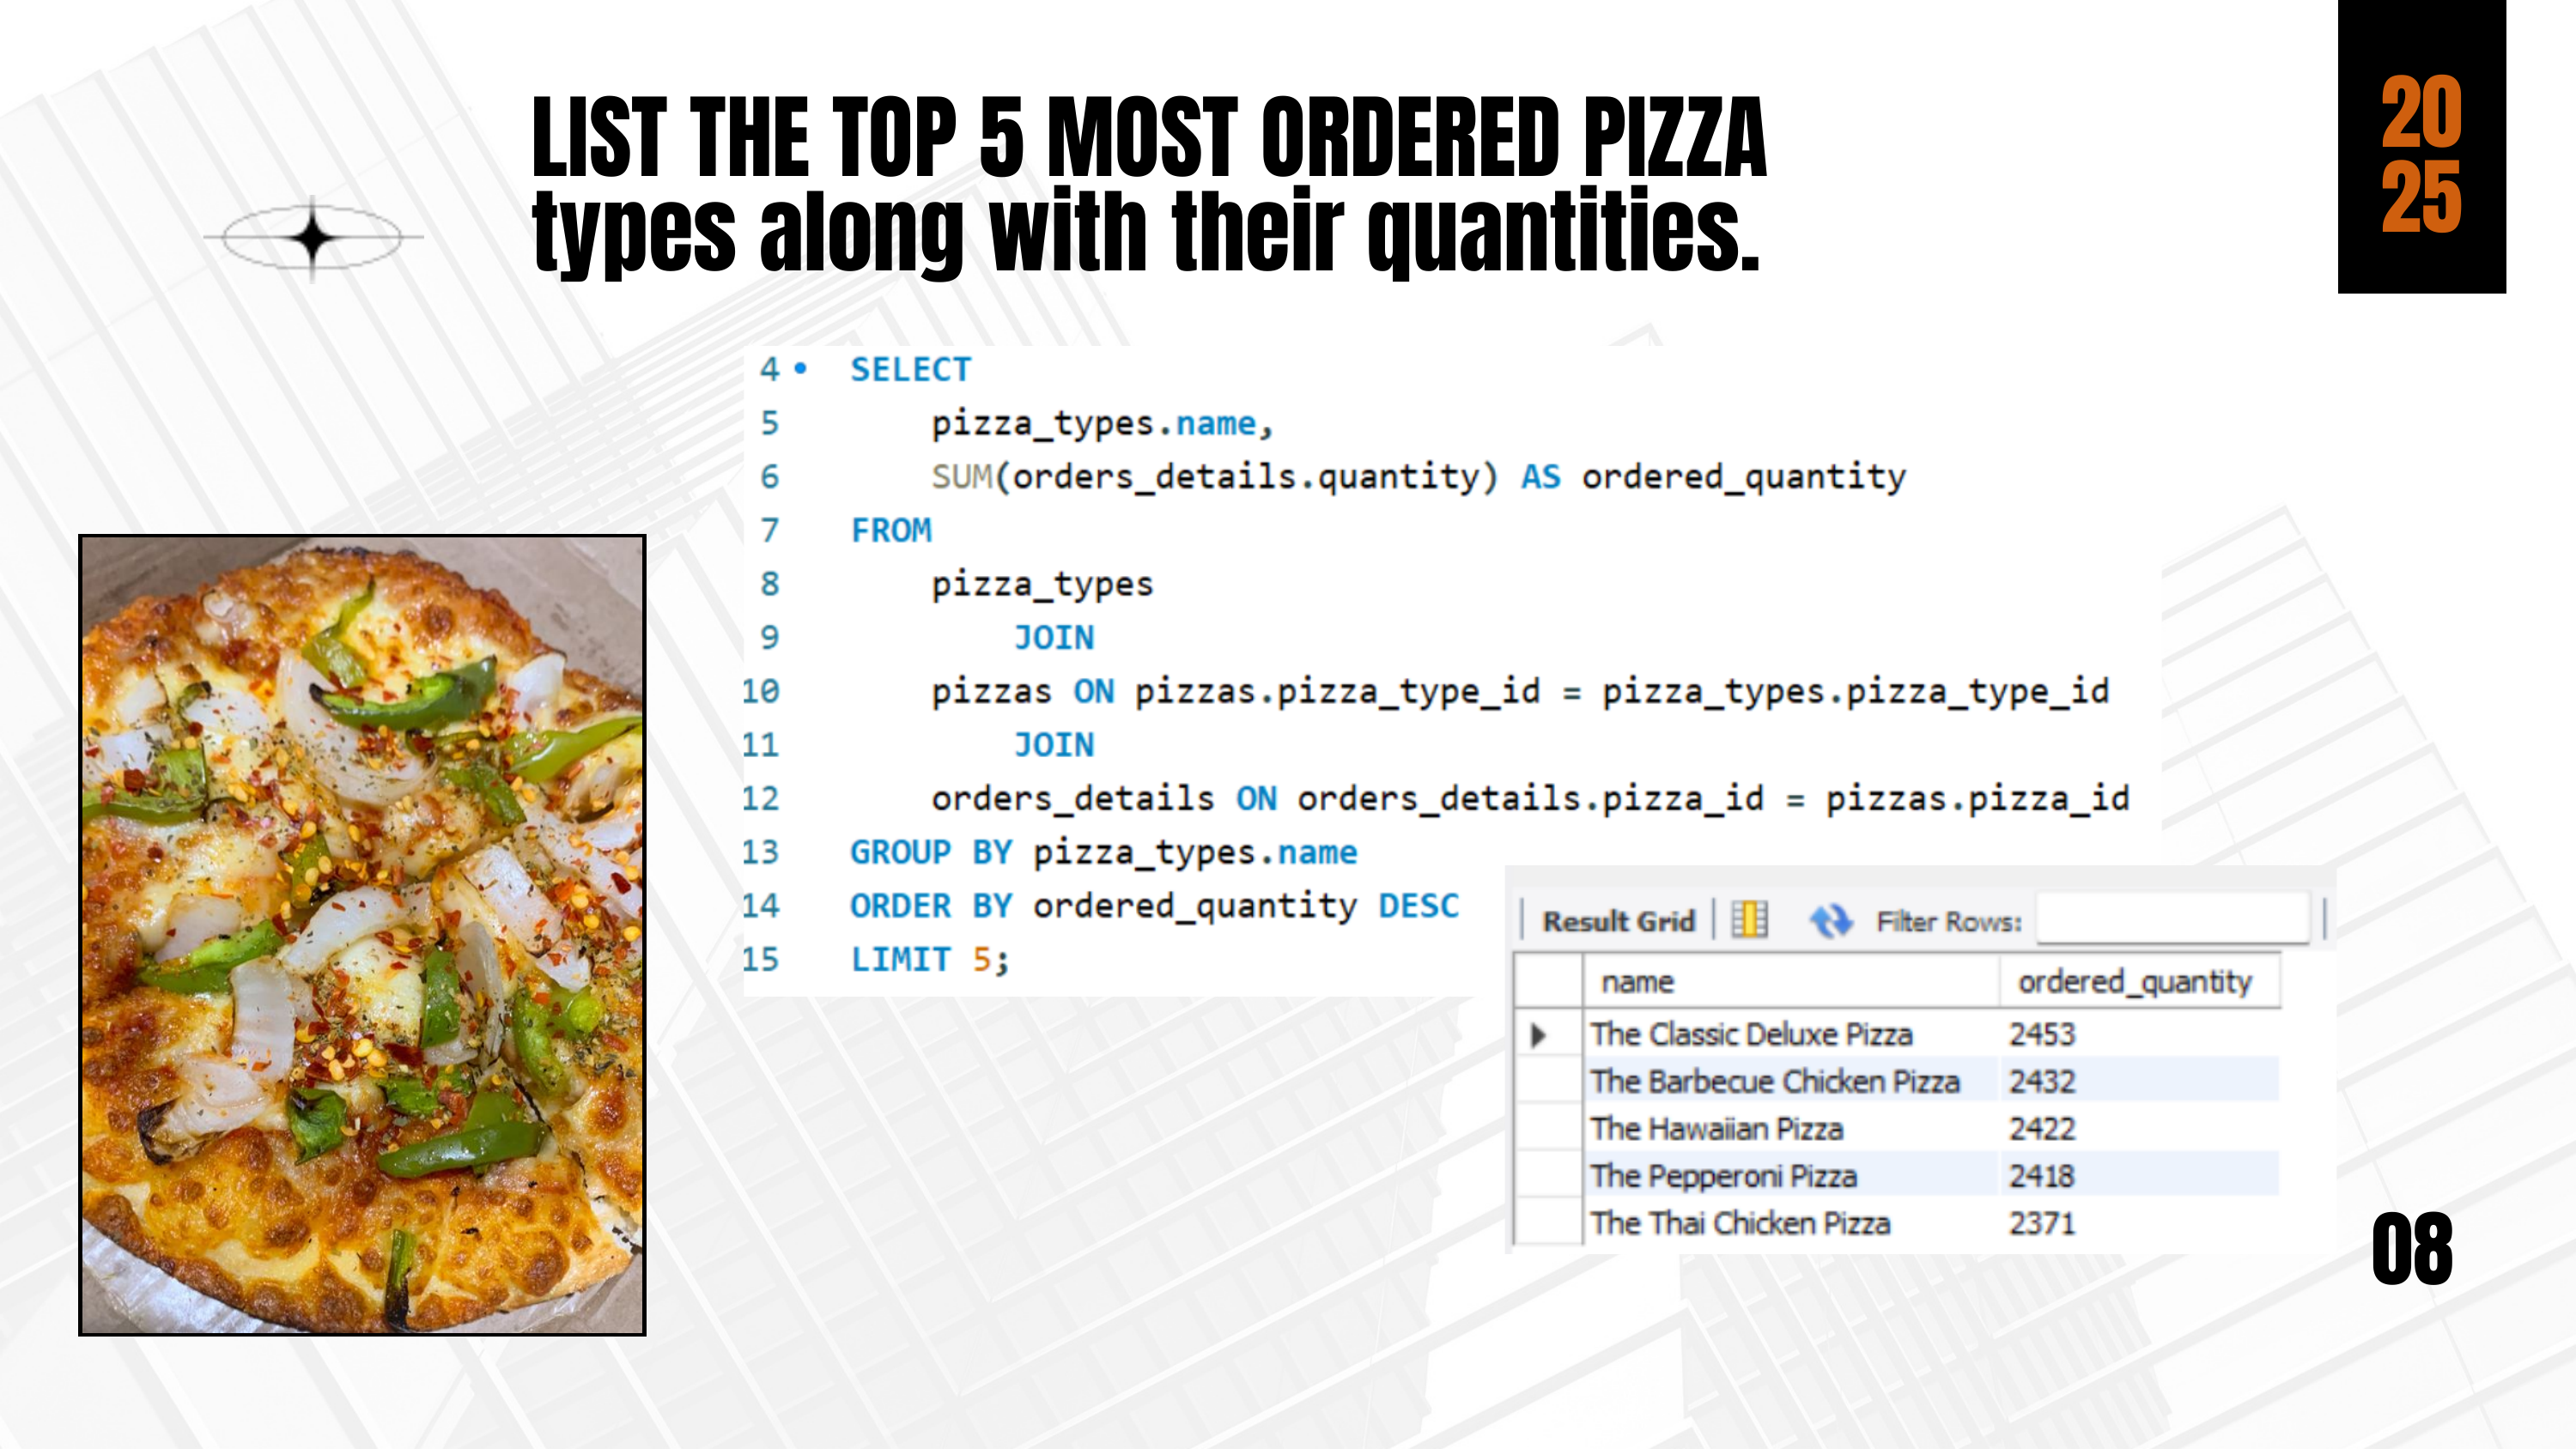

20
25
LIST THE TOP 5 MOST ORDERED PIZZA
types along with their quantities.

08